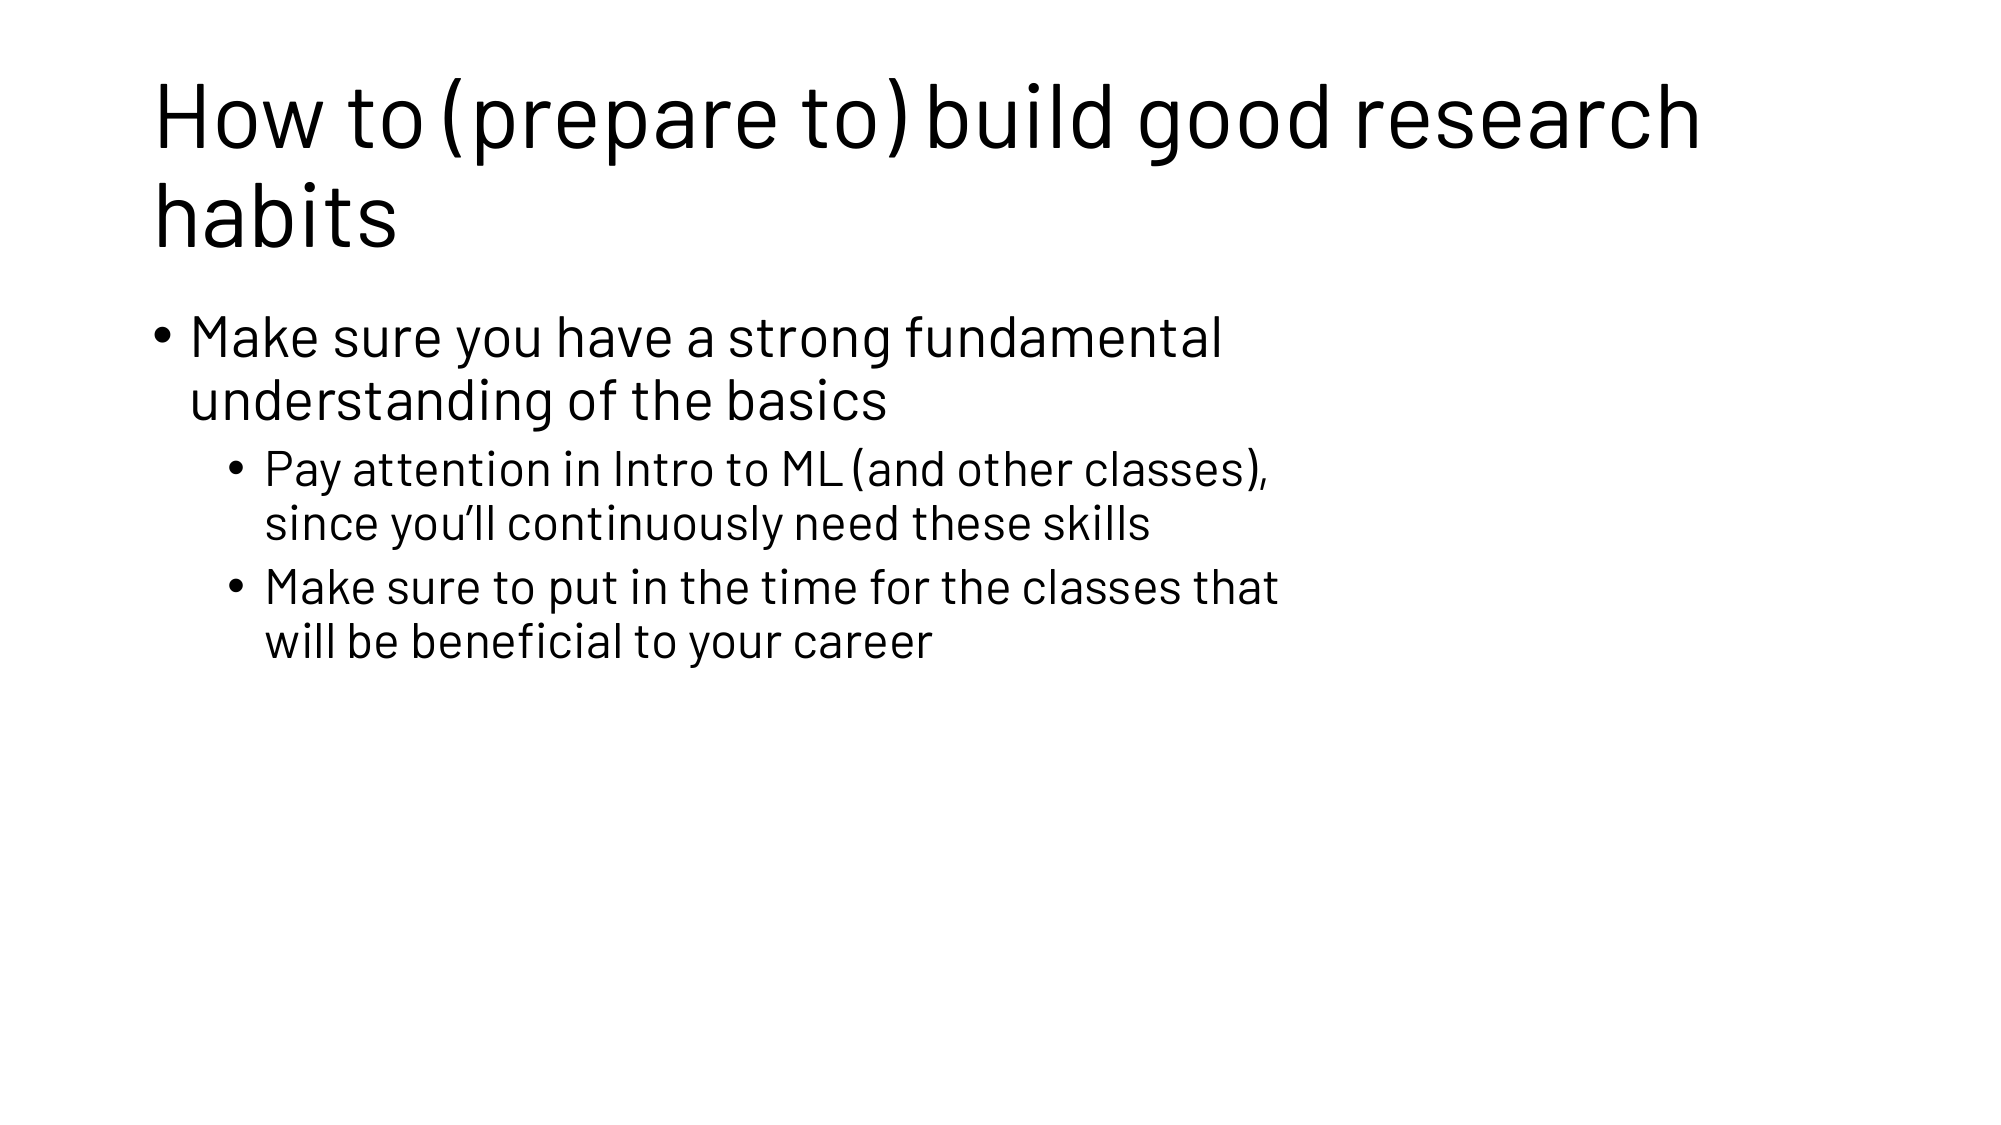

# How to (prepare to) build good research habits
Make sure you have a strong fundamental understanding of the basics
Pay attention in Intro to ML (and other classes), since you’ll continuously need these skills
Make sure to put in the time for the classes that will be beneficial to your career